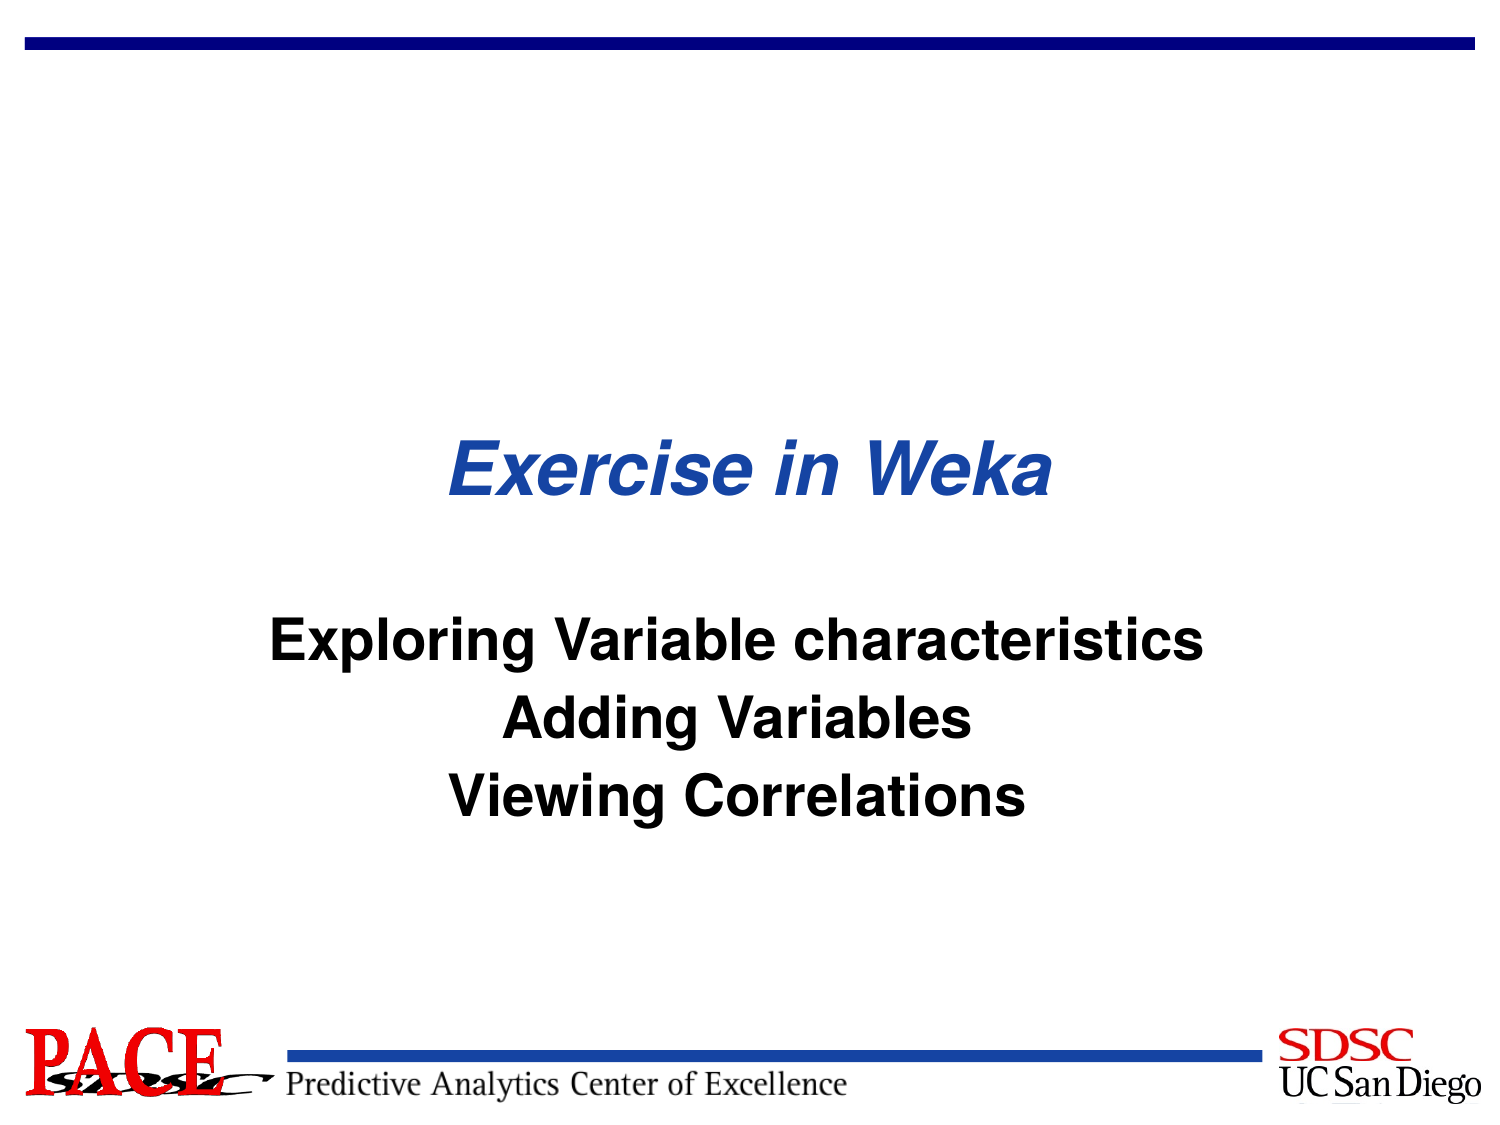

# Exercise in Weka
Exploring Variable characteristics
Adding Variables
Viewing Correlations